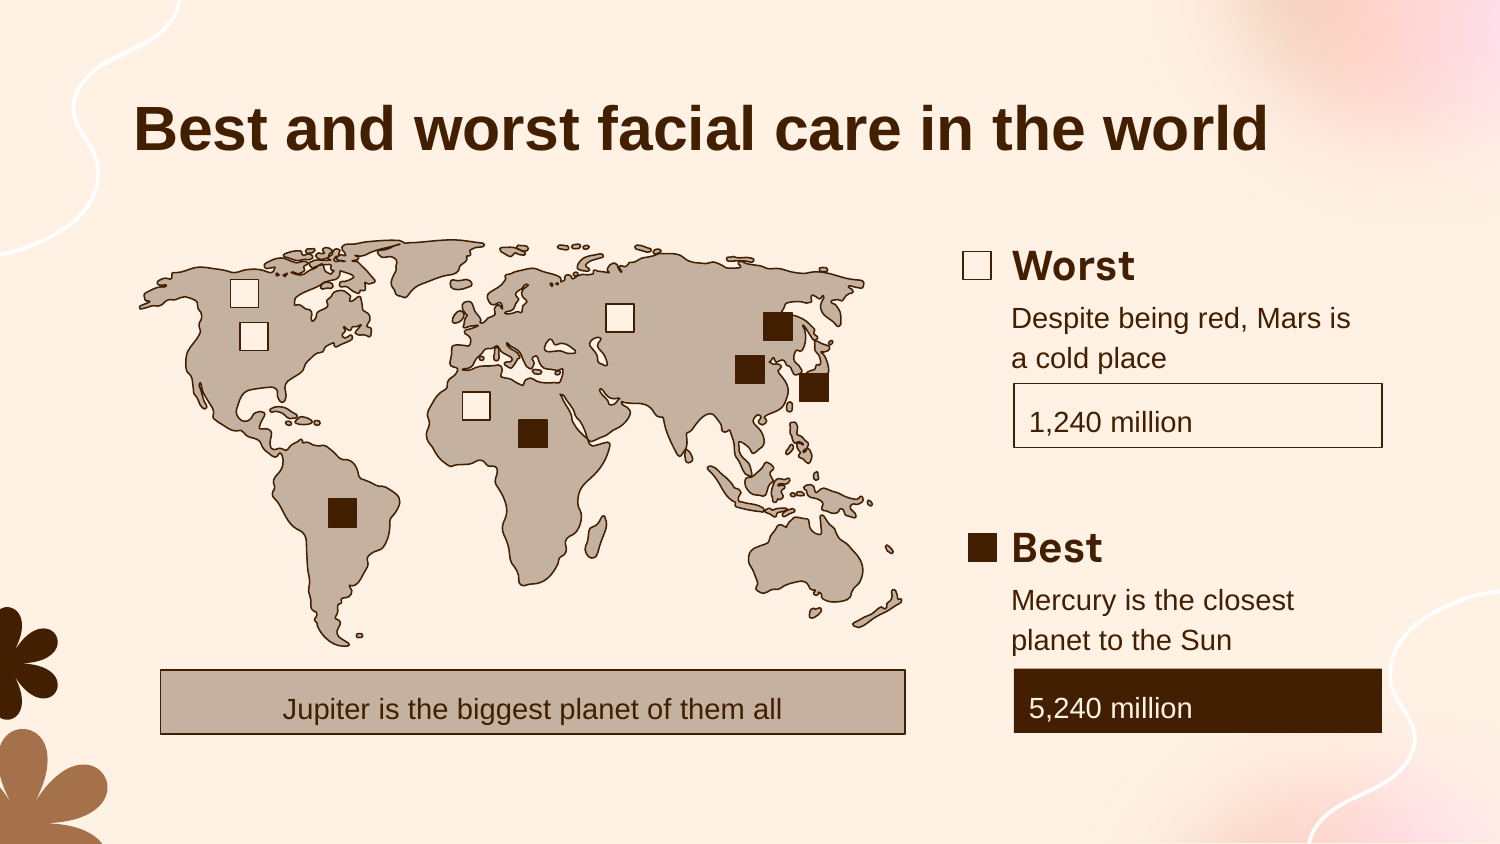

# Best and worst facial care in the world

Worst

Despite being red, Mars is a cold place

1,240 million

Best

Mercury is the closest planet to the Sun
5,240 million
Jupiter is the biggest planet of them all